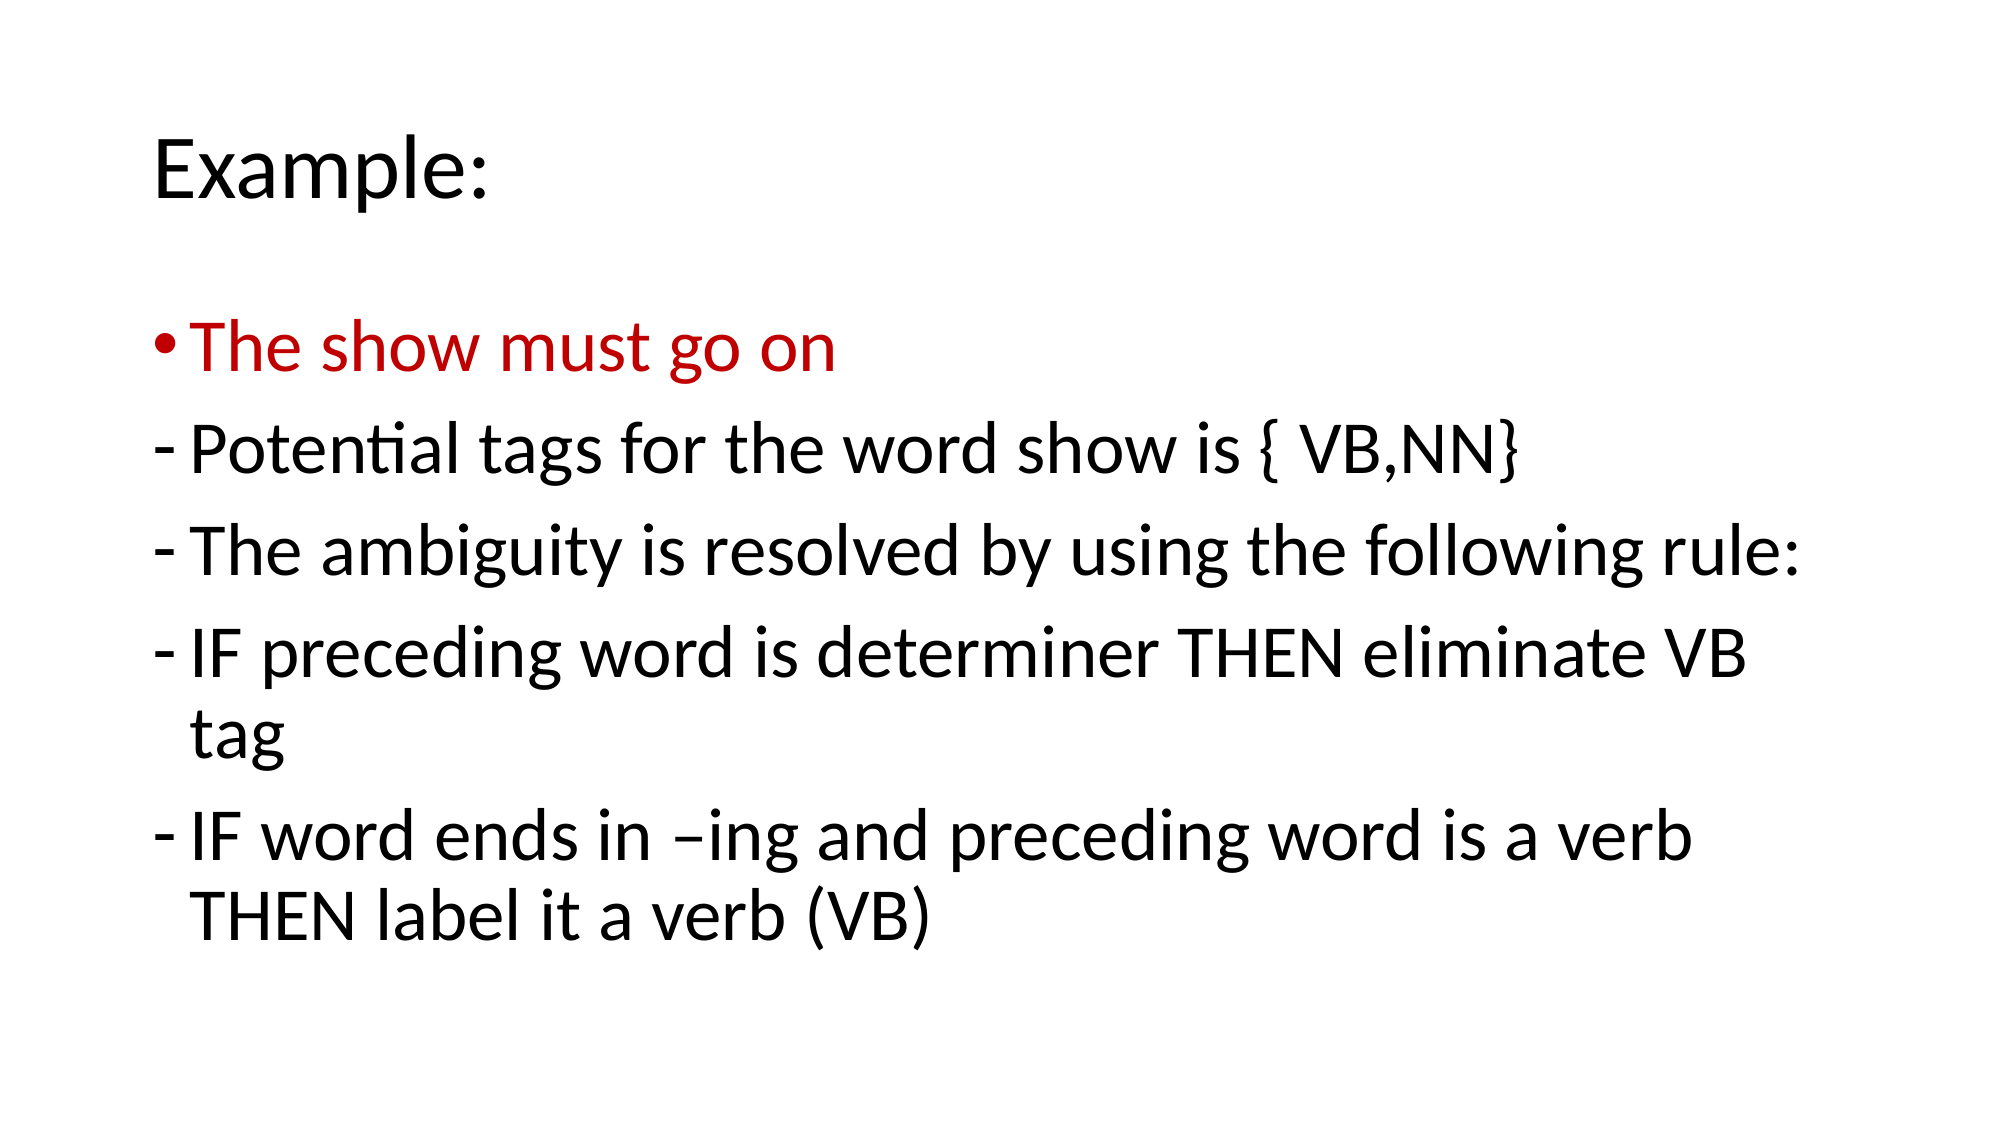

# Example:
The show must go on
Potential tags for the word show is { VB,NN}
The ambiguity is resolved by using the following rule:
IF preceding word is determiner THEN eliminate VB tag
IF word ends in –ing and preceding word is a verb THEN label it a verb (VB)